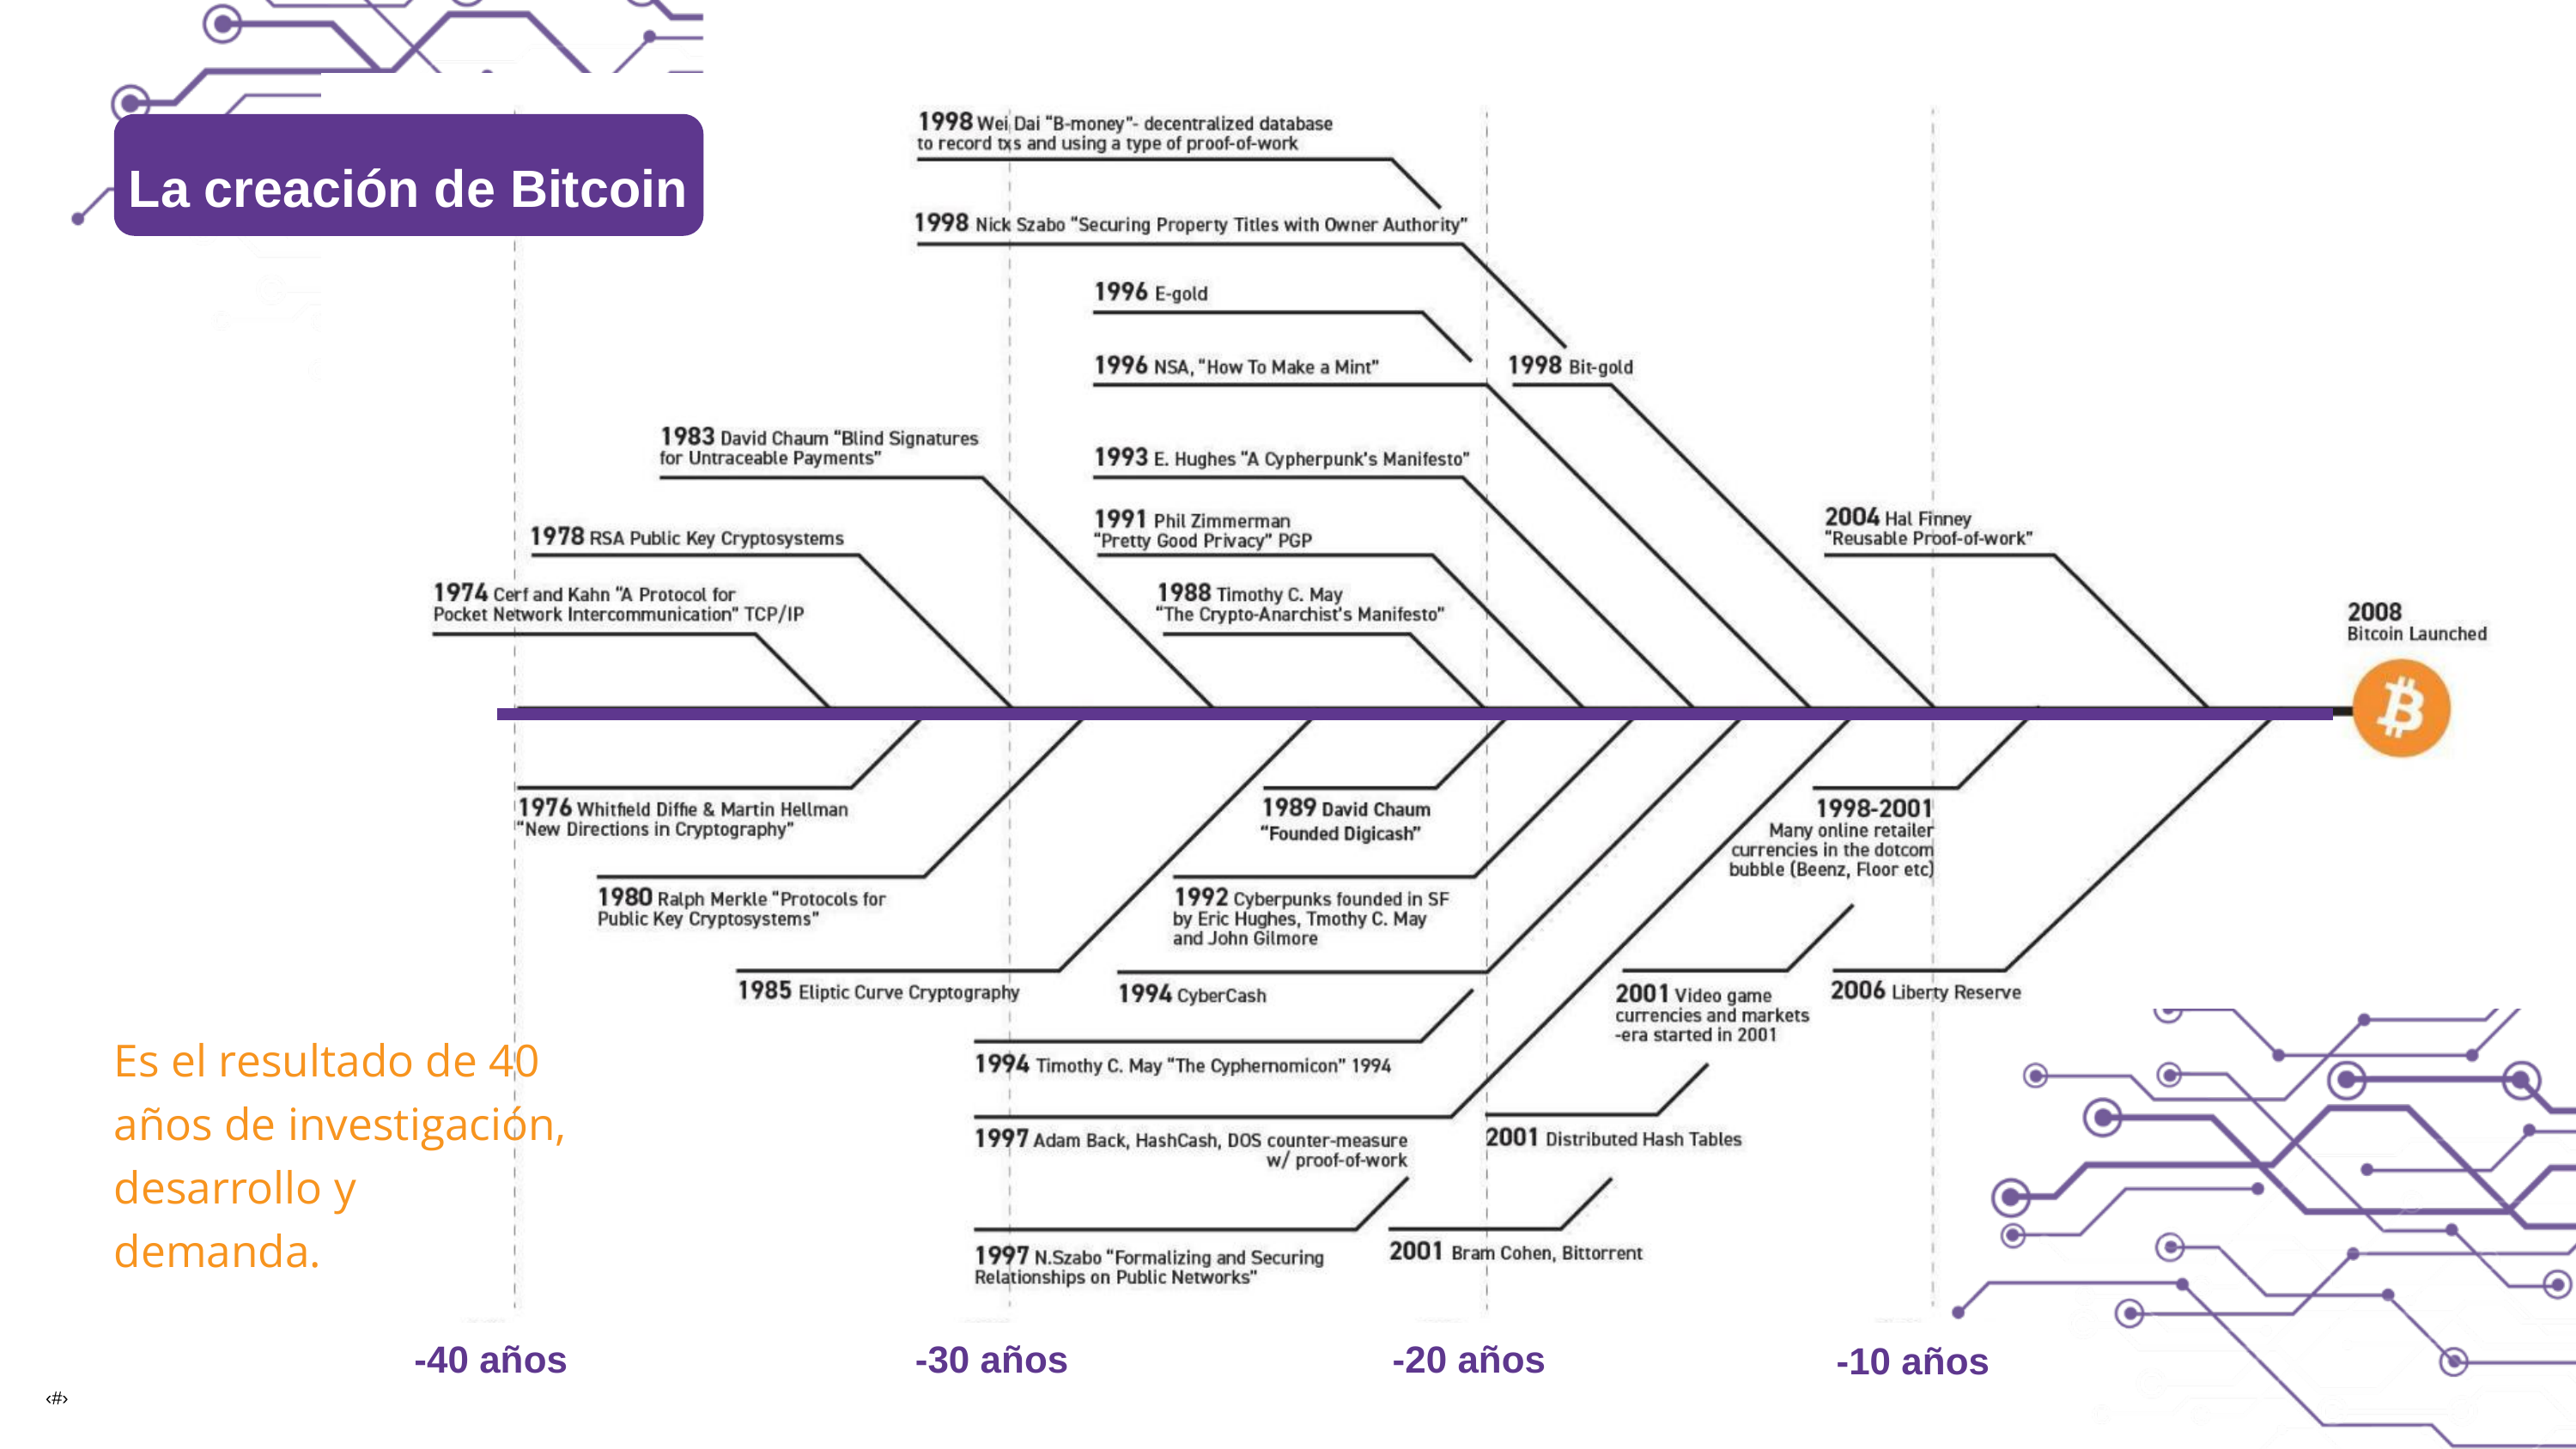

La creación de Bitcoin

Es el resultado de 40 años de investigación, desarrollo y demanda.

-40 años
-30 años
-20 años
-10 años

‹#›